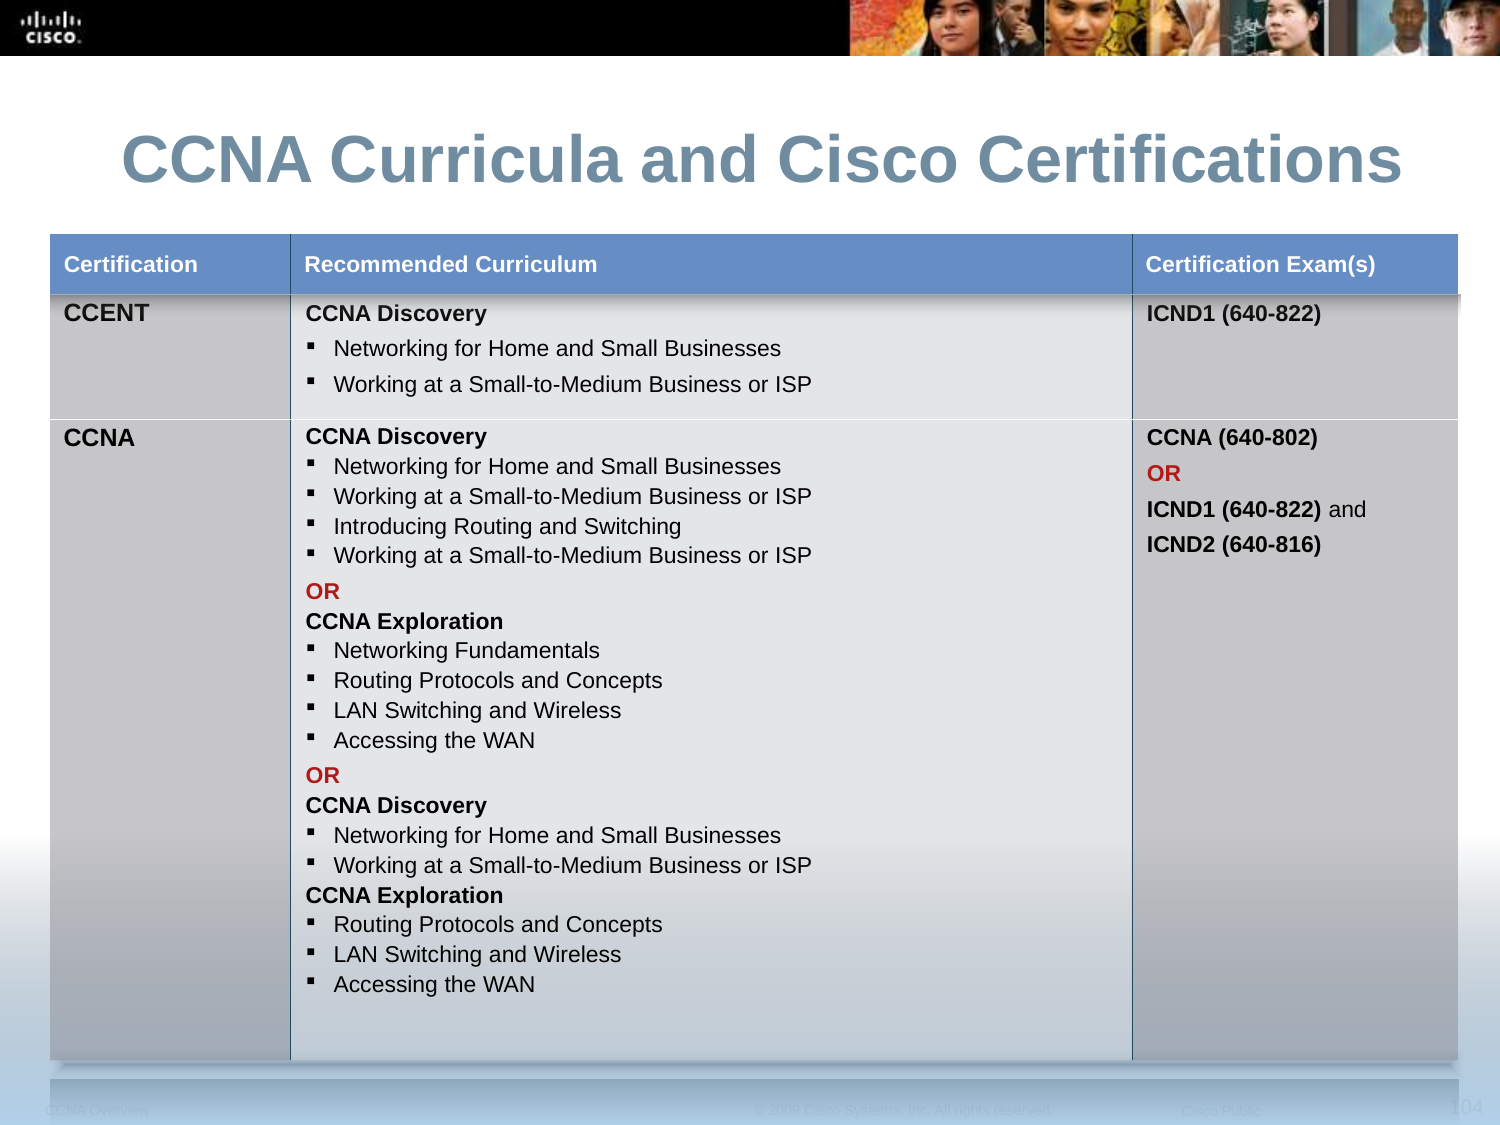

CCNA Curricula and Cisco Certifications

| Certification | Recommended Curriculum | Certification Exam(s) |
| --- | --- | --- |
| CCENT | CCNA Discovery Networking for Home and Small Businesses Working at a Small-to-Medium Business or ISP | ICND1 (640-822) |
| CCNA | CCNA Discovery Networking for Home and Small Businesses Working at a Small-to-Medium Business or ISP Introducing Routing and Switching Working at a Small-to-Medium Business or ISP OR CCNA Exploration Networking Fundamentals Routing Protocols and Concepts LAN Switching and Wireless Accessing the WAN OR CCNA Discovery Networking for Home and Small Businesses Working at a Small-to-Medium Business or ISP CCNA Exploration Routing Protocols and Concepts LAN Switching and Wireless Accessing the WAN | CCNA (640-802) OR ICND1 (640-822) and ICND2 (640-816) |